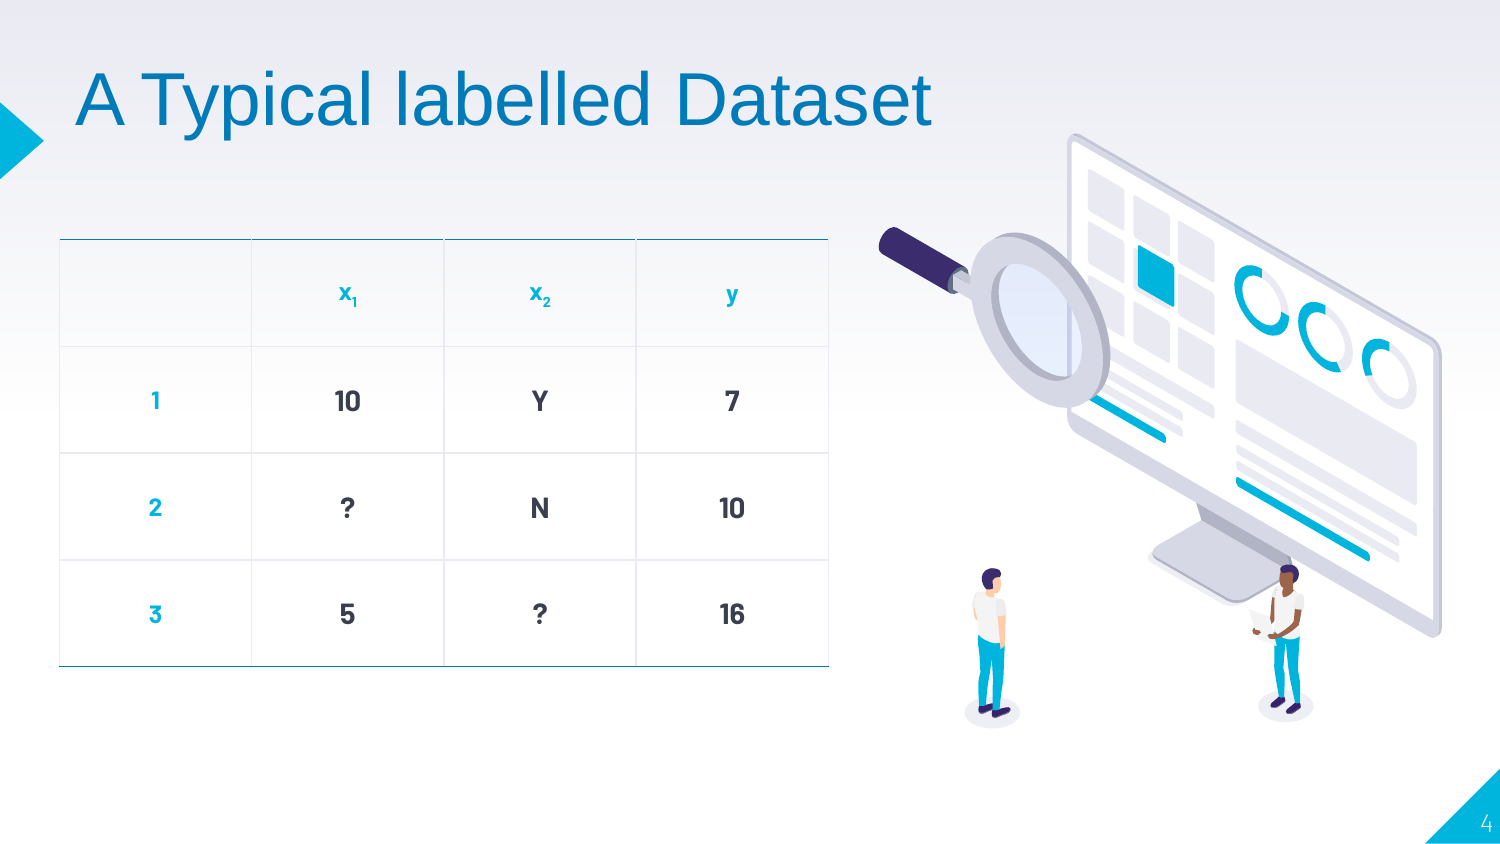

# A Typical labelled Dataset

|  | x1 | x2 | y |
| --- | --- | --- | --- |
| 1 | 10 | Y | 7 |
| 2 | ? | N | 10 |
| 3 | 5 | ? | 16 |
4